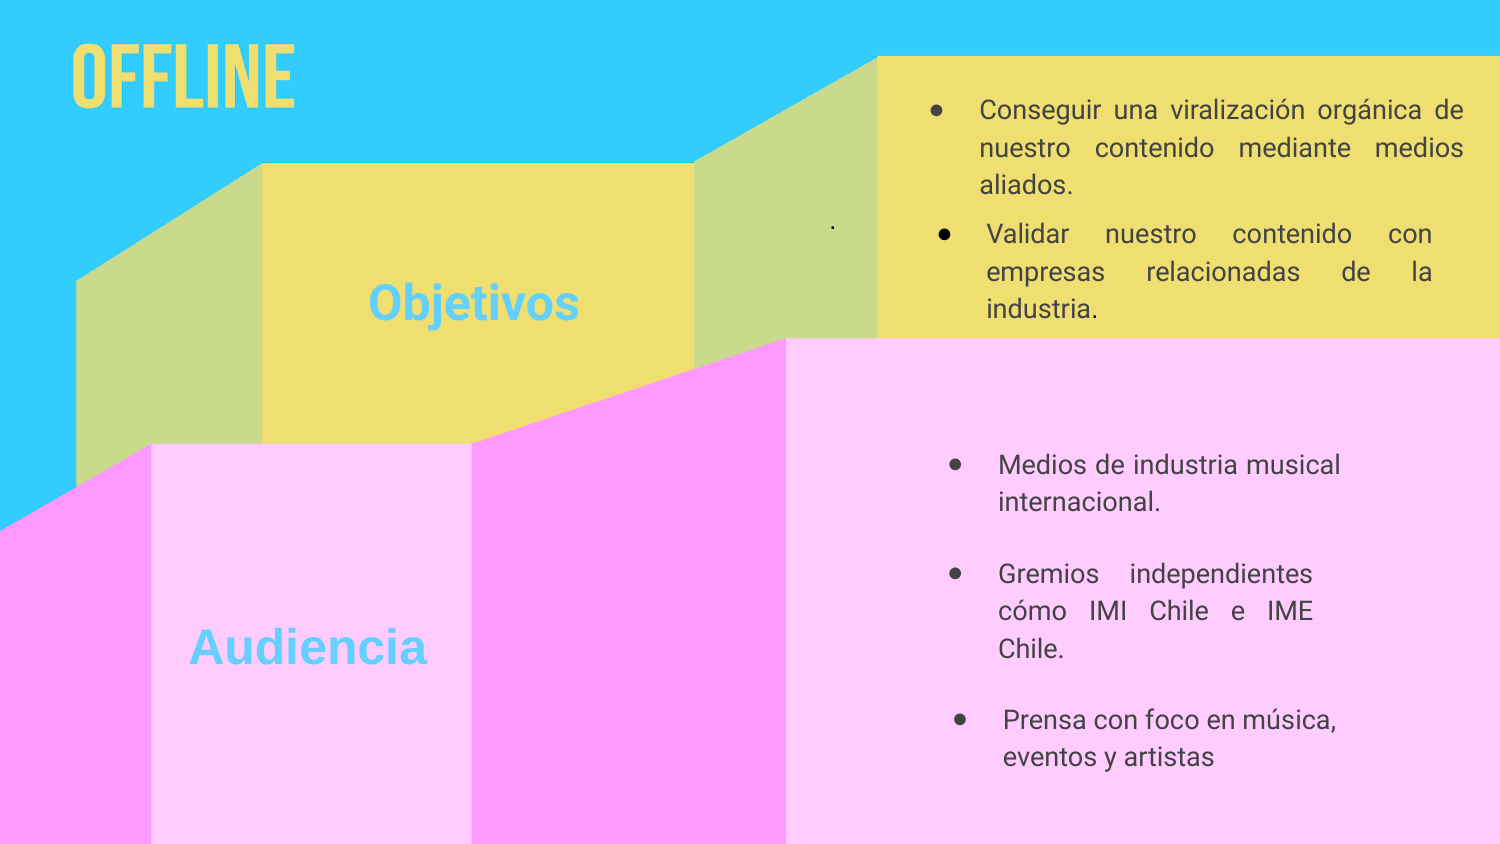

Conseguir una viralización orgánica de nuestro contenido mediante medios aliados.
.
Validar nuestro contenido con empresas relacionadas de la industria.
Objetivos

Medios de industria musical internacional.
Gremios independientes cómo IMI Chile e IME Chile.
Audiencia
Prensa con foco en música, eventos y artistas